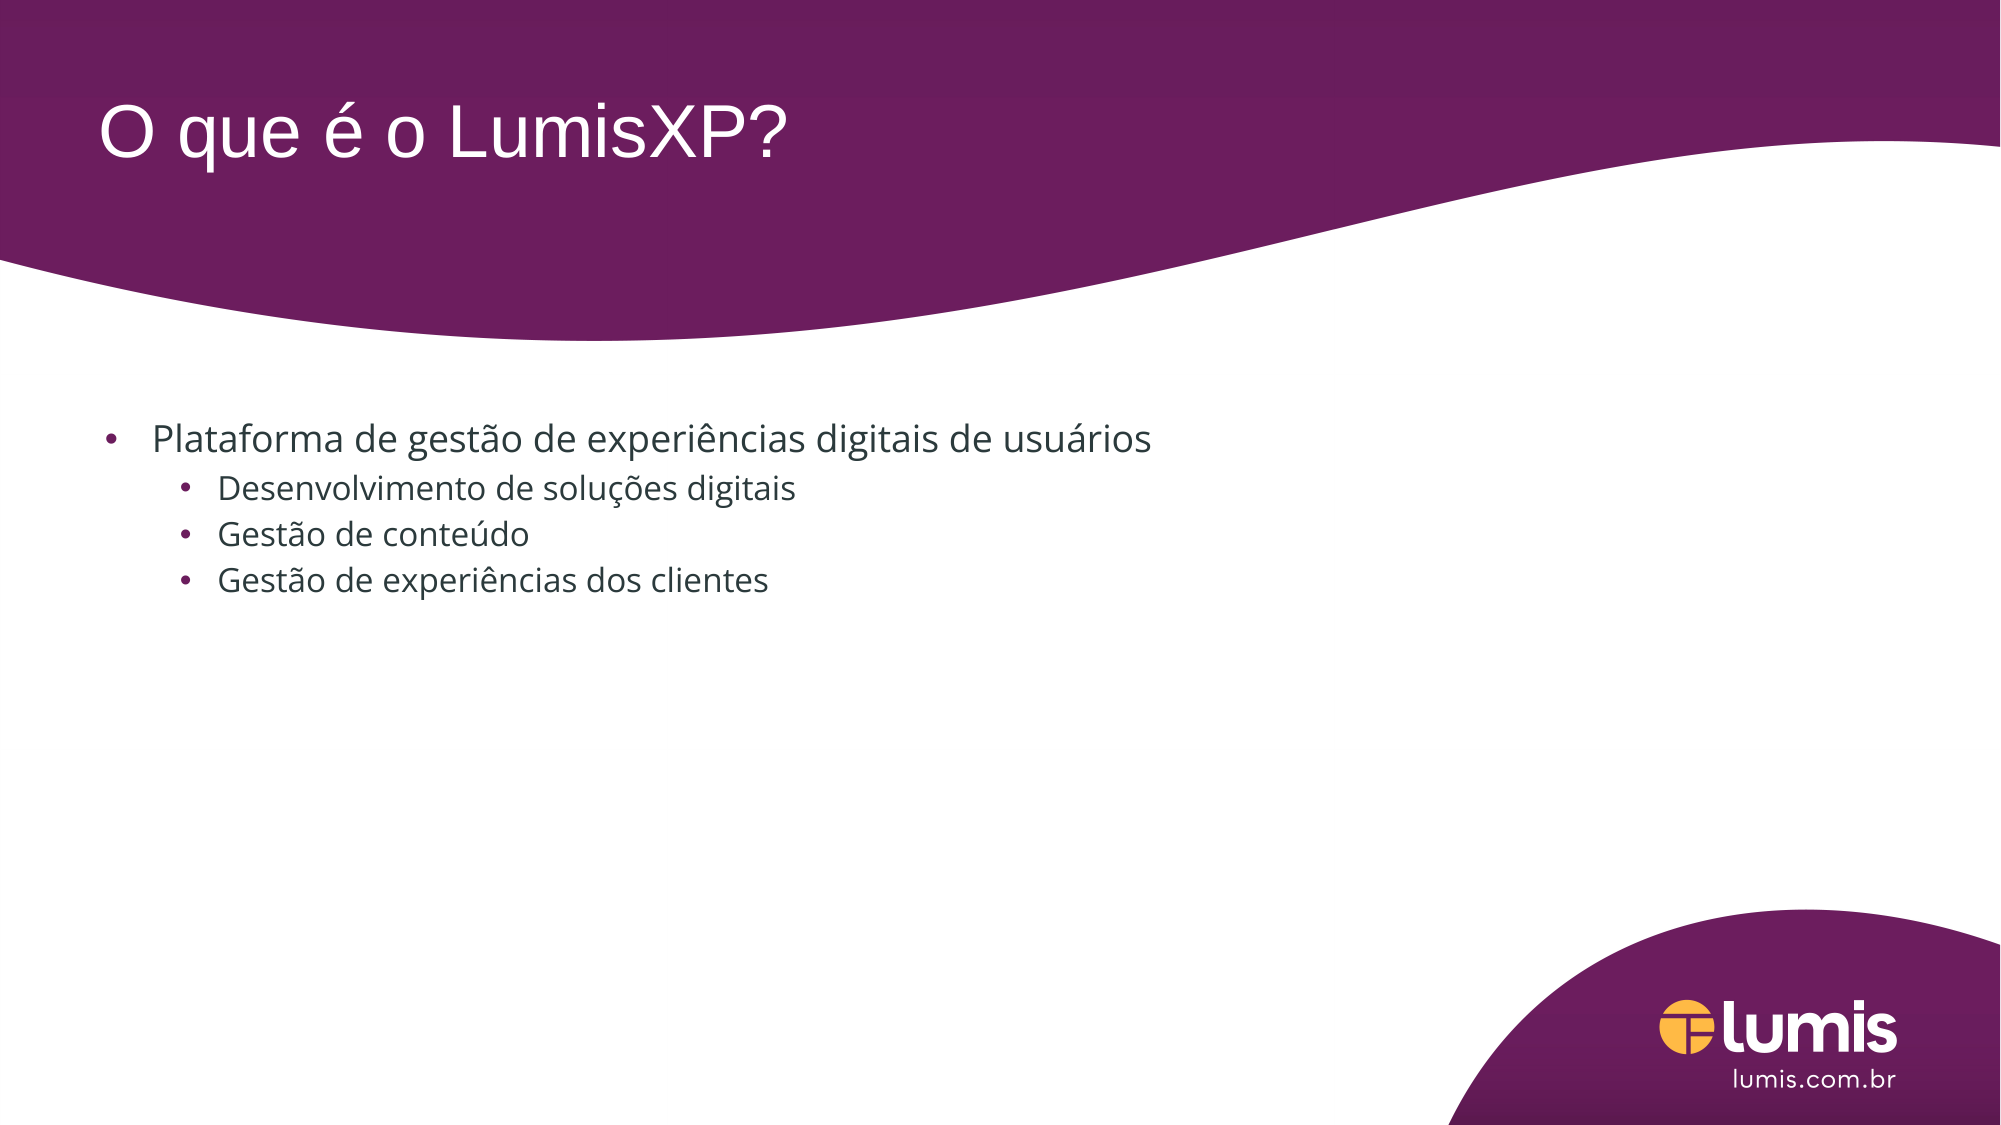

# O que é o LumisXP?
Plataforma de gestão de experiências digitais de usuários
Desenvolvimento de soluções digitais
Gestão de conteúdo
Gestão de experiências dos clientes